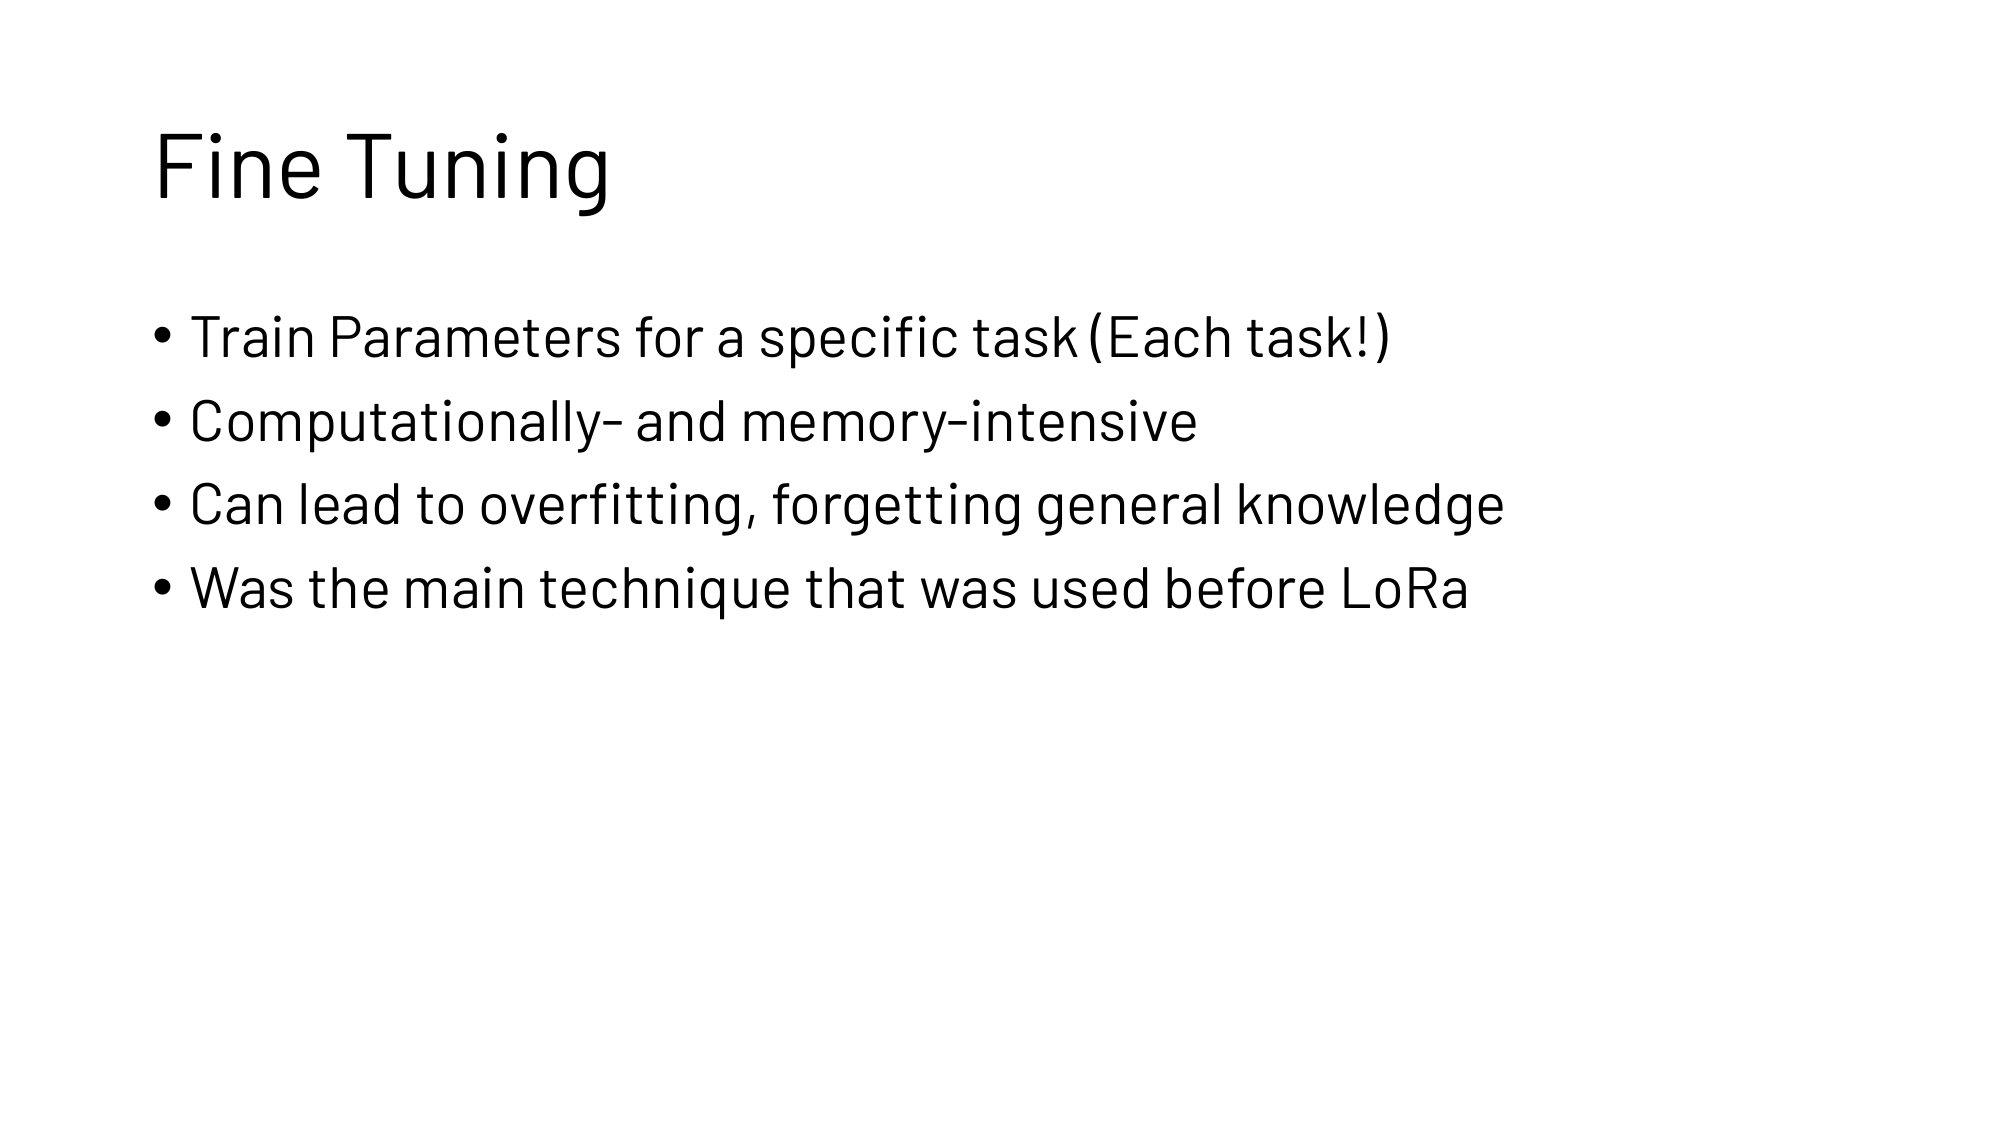

# Fine Tuning
Train Parameters for a specific task (Each task!)
Computationally- and memory-intensive
Can lead to overfitting, forgetting general knowledge
Was the main technique that was used before LoRa